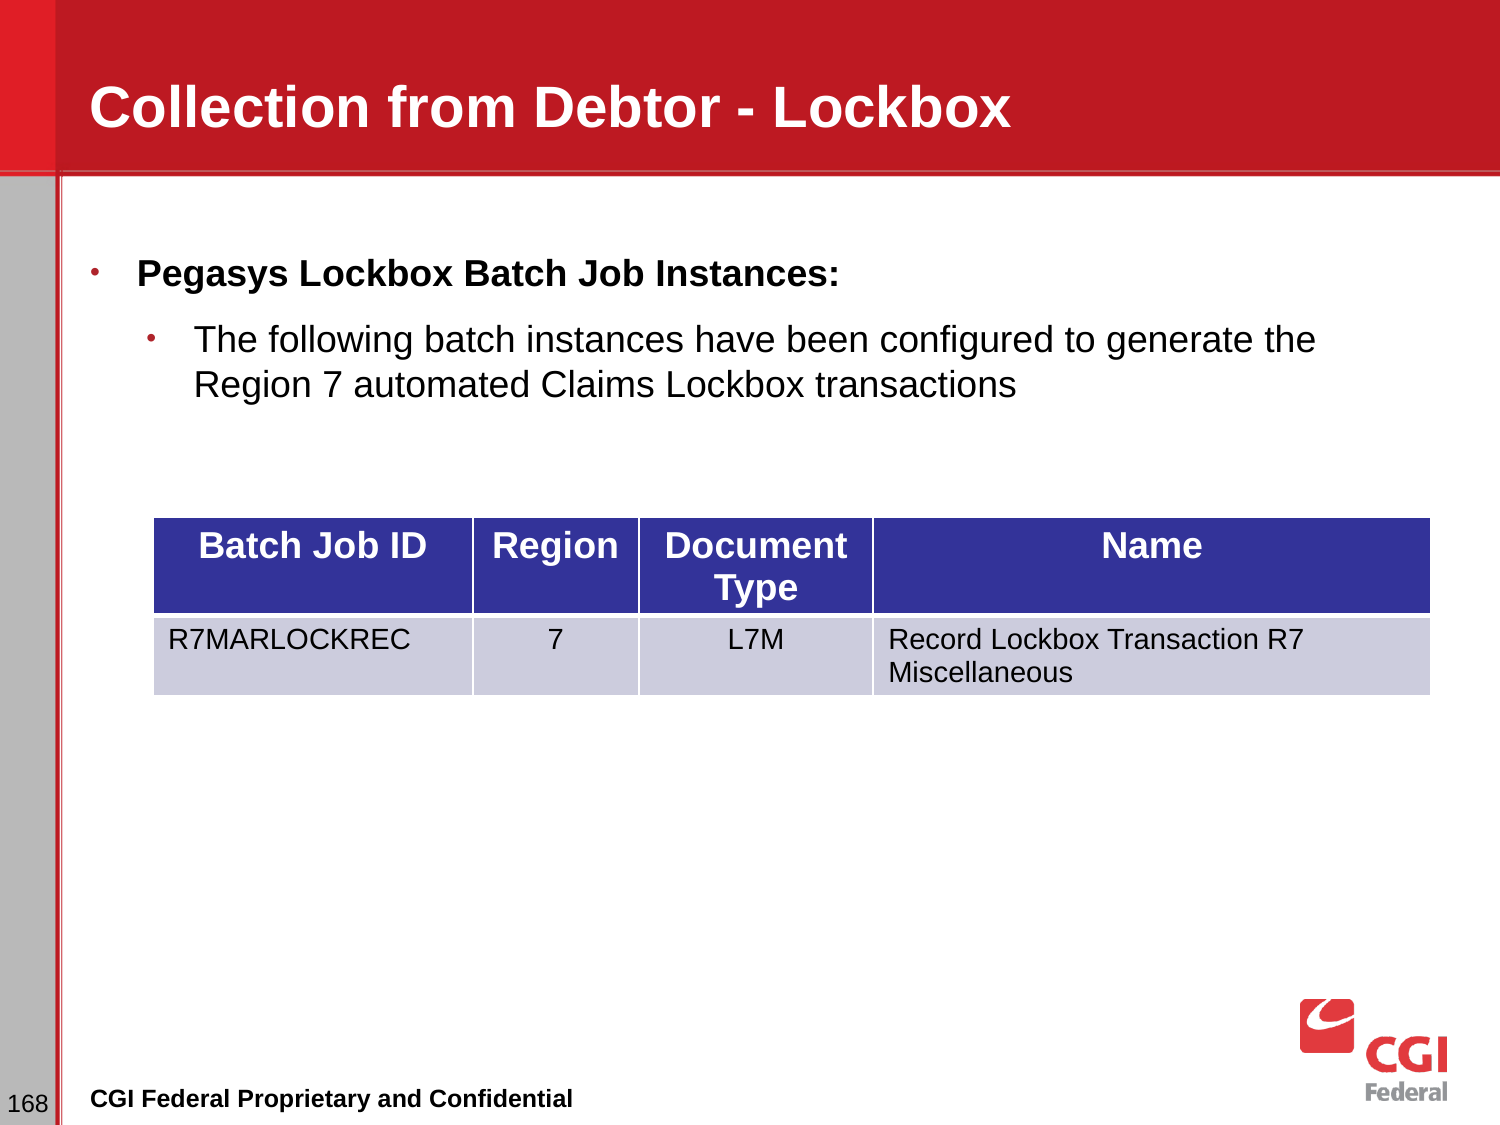

# Collection from Debtor - Lockbox
Pegasys Lockbox Batch Job Instances:
The following batch instances have been configured to generate the Region 7 automated Claims Lockbox transactions
| Batch Job ID | Region | Document Type | Name |
| --- | --- | --- | --- |
| R7MARLOCKREC | 7 | L7M | Record Lockbox Transaction R7 Miscellaneous |
168
CGI Federal Proprietary and Confidential